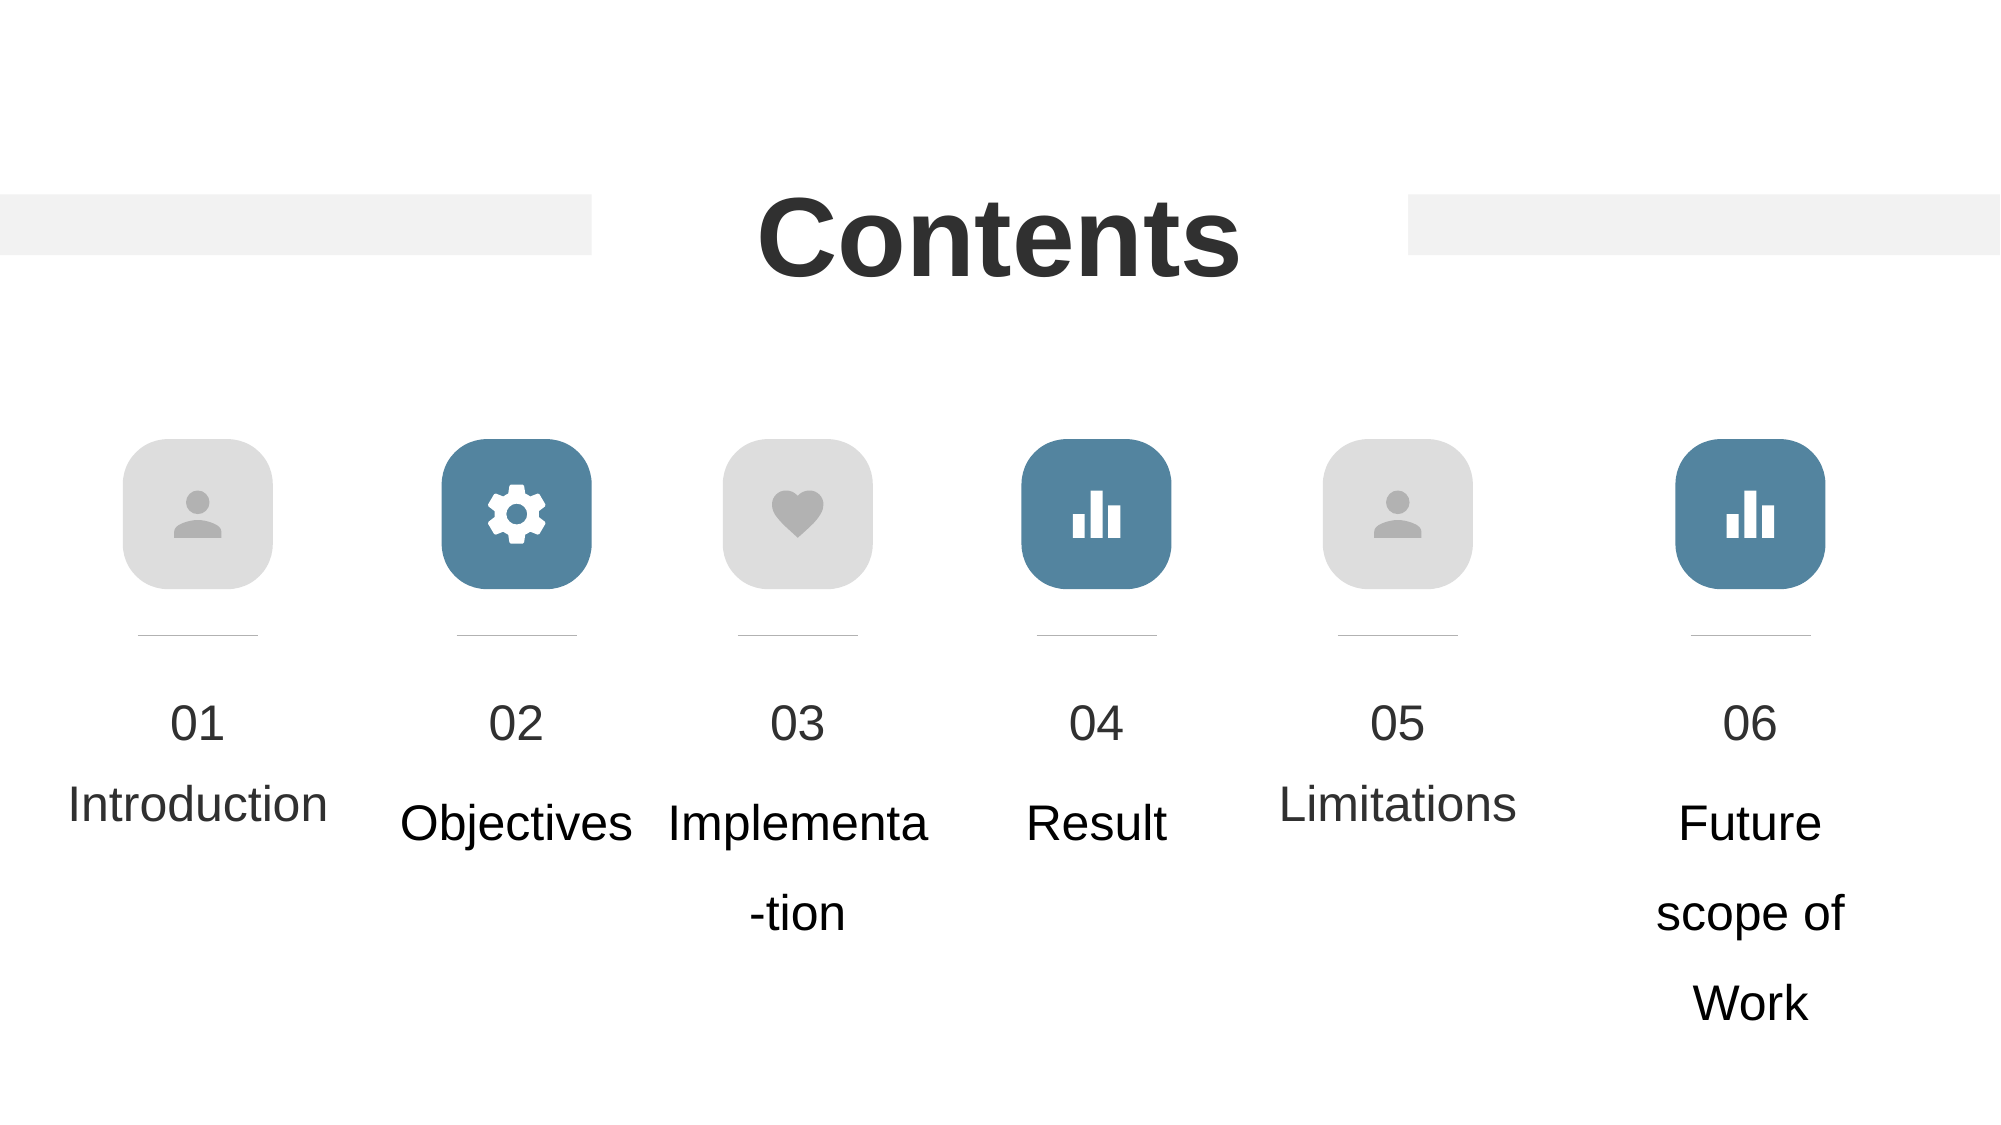

Contents

01
02
03
04
05
06
Introduction
Limitations
Objectives

Implementa-tion
Result

Future scope of Work